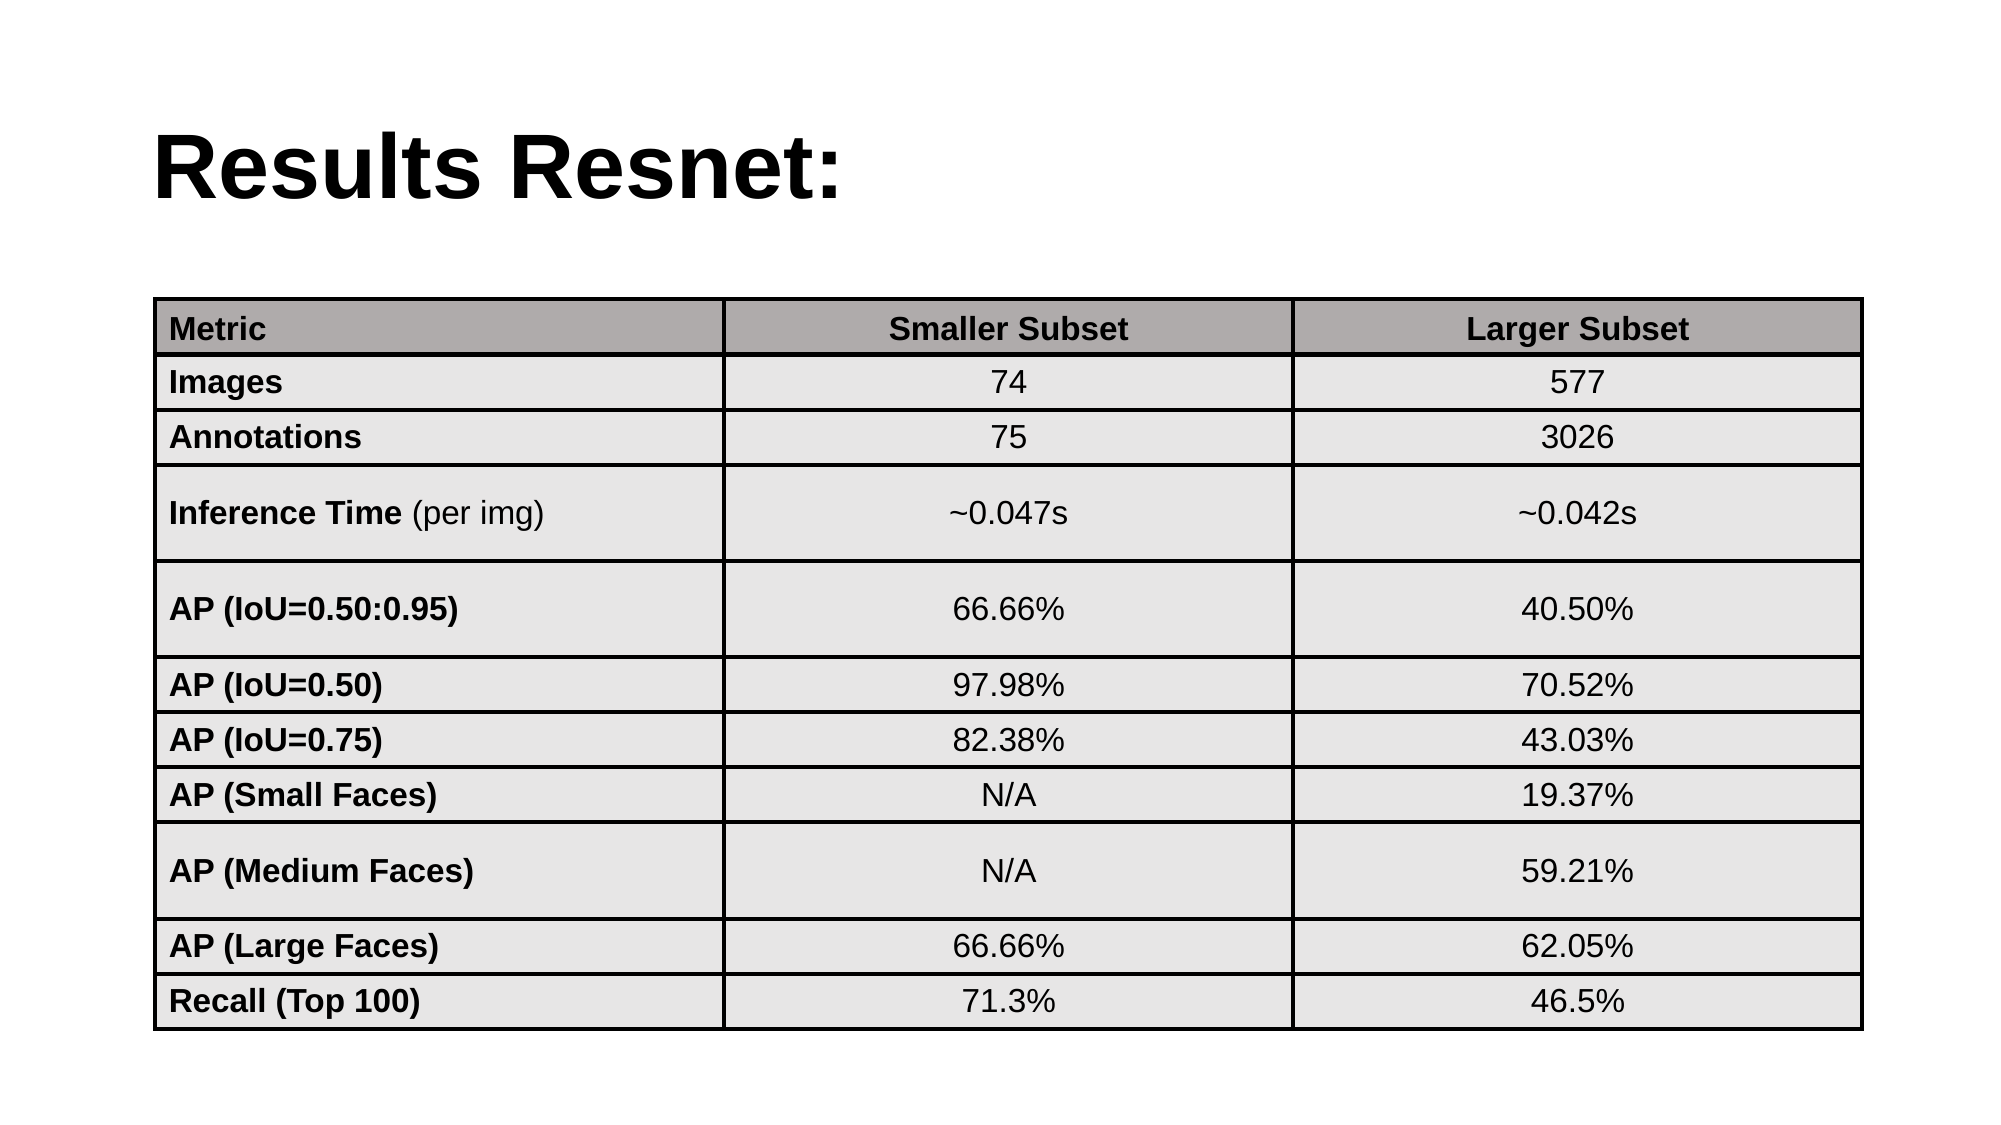

# Results Resnet:
| Metric | Smaller Subset | Larger Subset |
| --- | --- | --- |
| Images | 74 | 577 |
| Annotations | 75 | 3026 |
| Inference Time (per img) | ~0.047s | ~0.042s |
| AP (IoU=0.50:0.95) | 66.66% | 40.50% |
| AP (IoU=0.50) | 97.98% | 70.52% |
| AP (IoU=0.75) | 82.38% | 43.03% |
| AP (Small Faces) | N/A | 19.37% |
| AP (Medium Faces) | N/A | 59.21% |
| AP (Large Faces) | 66.66% | 62.05% |
| Recall (Top 100) | 71.3% | 46.5% |